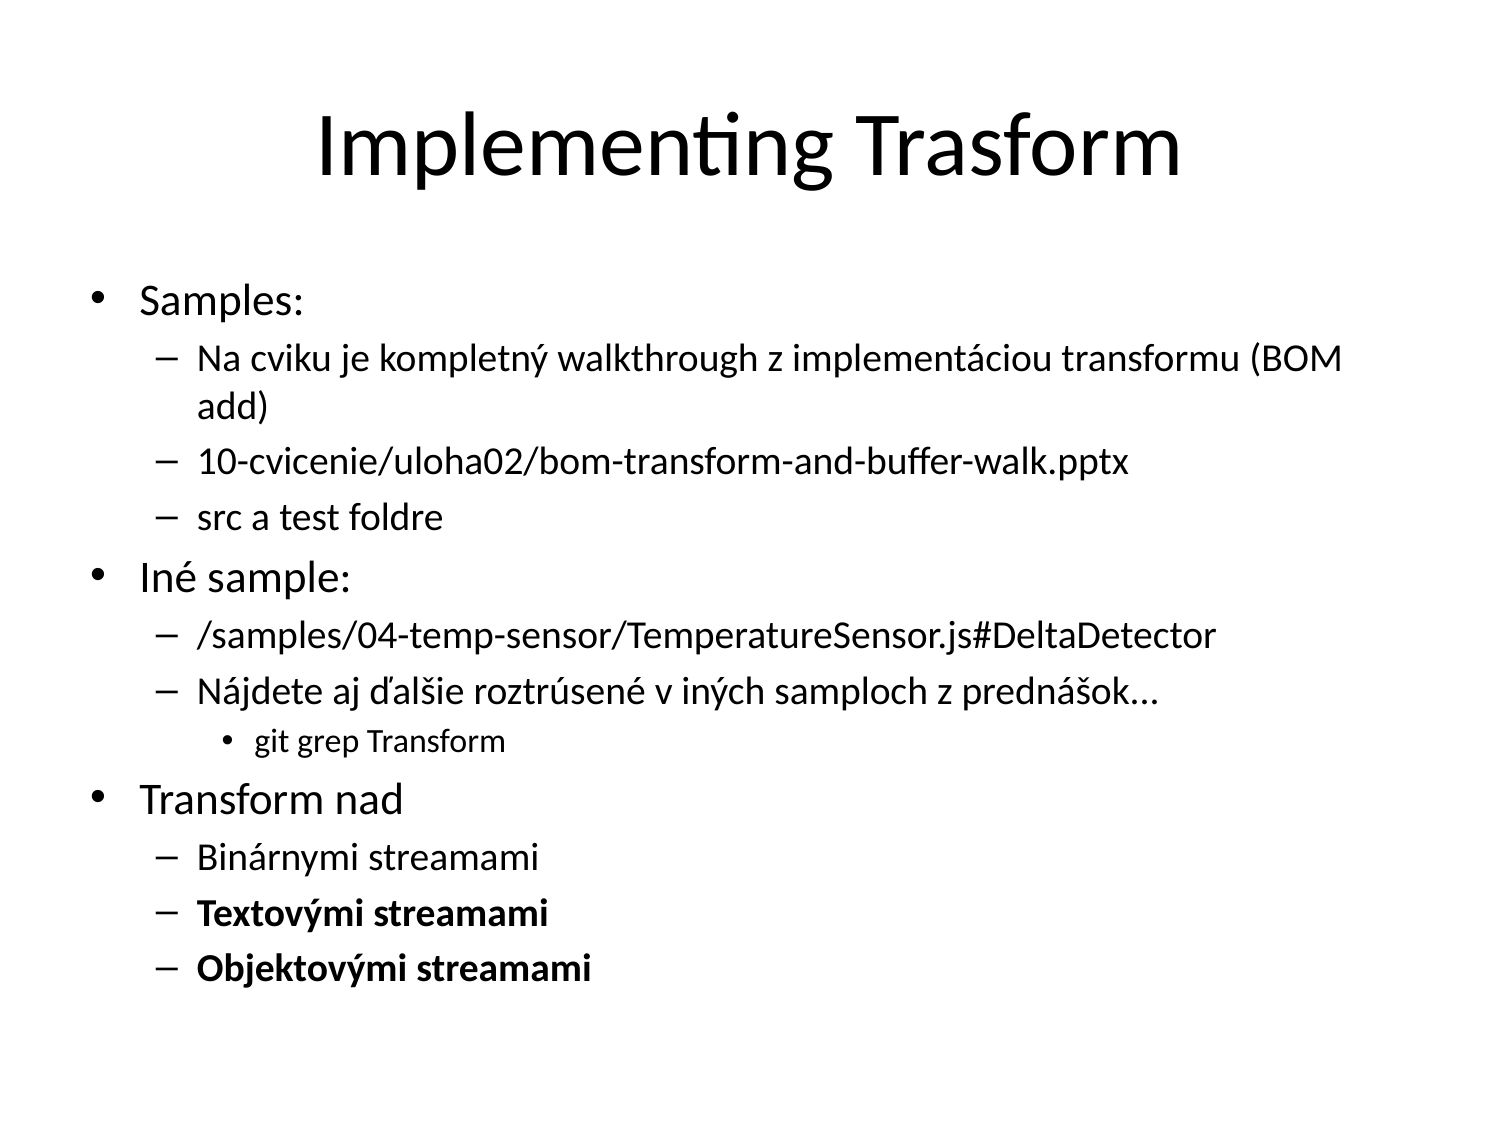

# Implementing Trasform
Samples:
Na cviku je kompletný walkthrough z implementáciou transformu (BOM add)
10-cvicenie/uloha02/bom-transform-and-buffer-walk.pptx
src a test foldre
Iné sample:
/samples/04-temp-sensor/TemperatureSensor.js#DeltaDetector
Nájdete aj ďalšie roztrúsené v iných samploch z prednášok...
git grep Transform
Transform nad
Binárnymi streamami
Textovými streamami
Objektovými streamami